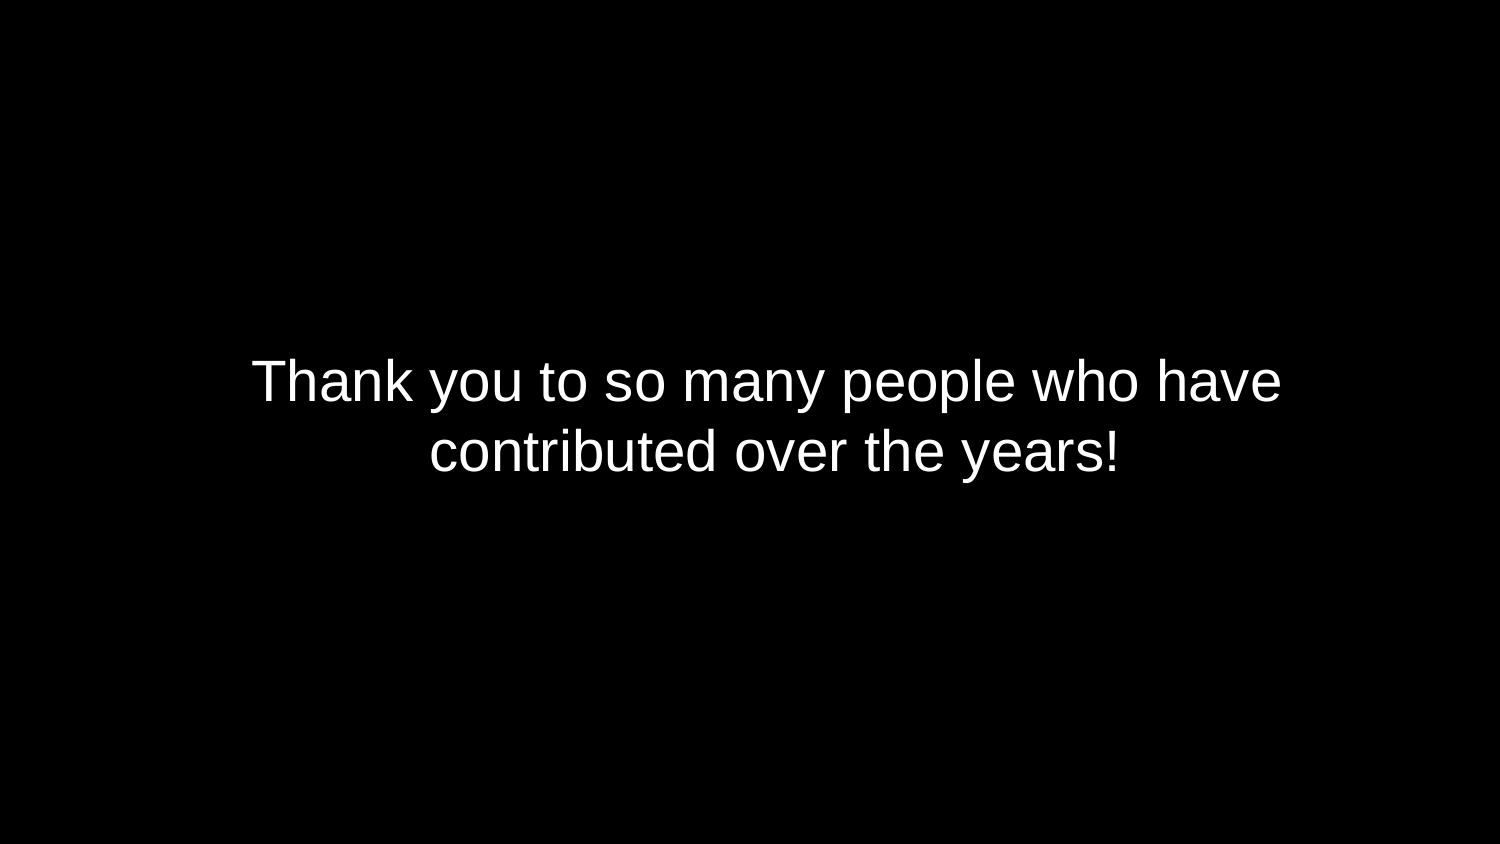

# Thank you to so many people who have
contributed over the years!